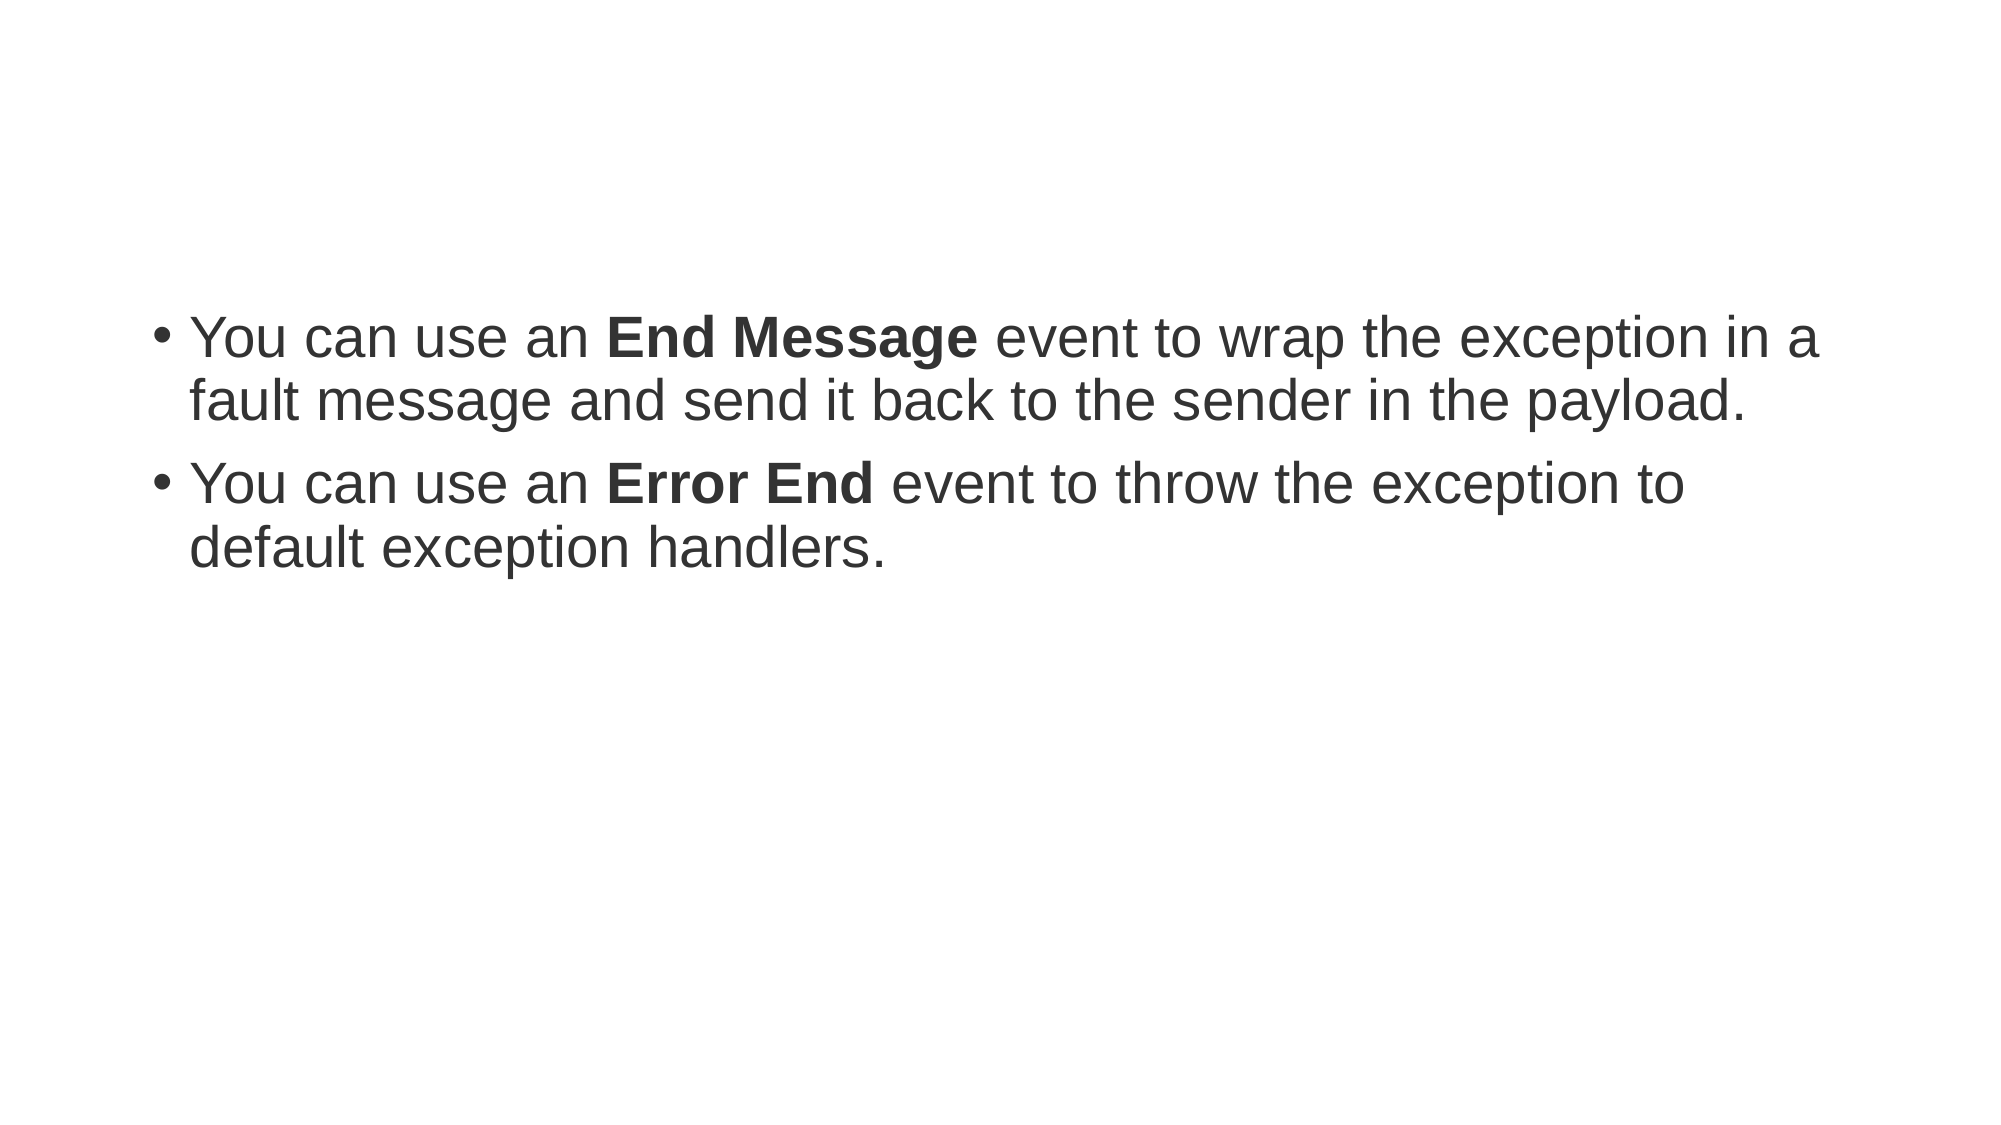

#
You can use an End Message event to wrap the exception in a fault message and send it back to the sender in the payload.
You can use an Error End event to throw the exception to default exception handlers.